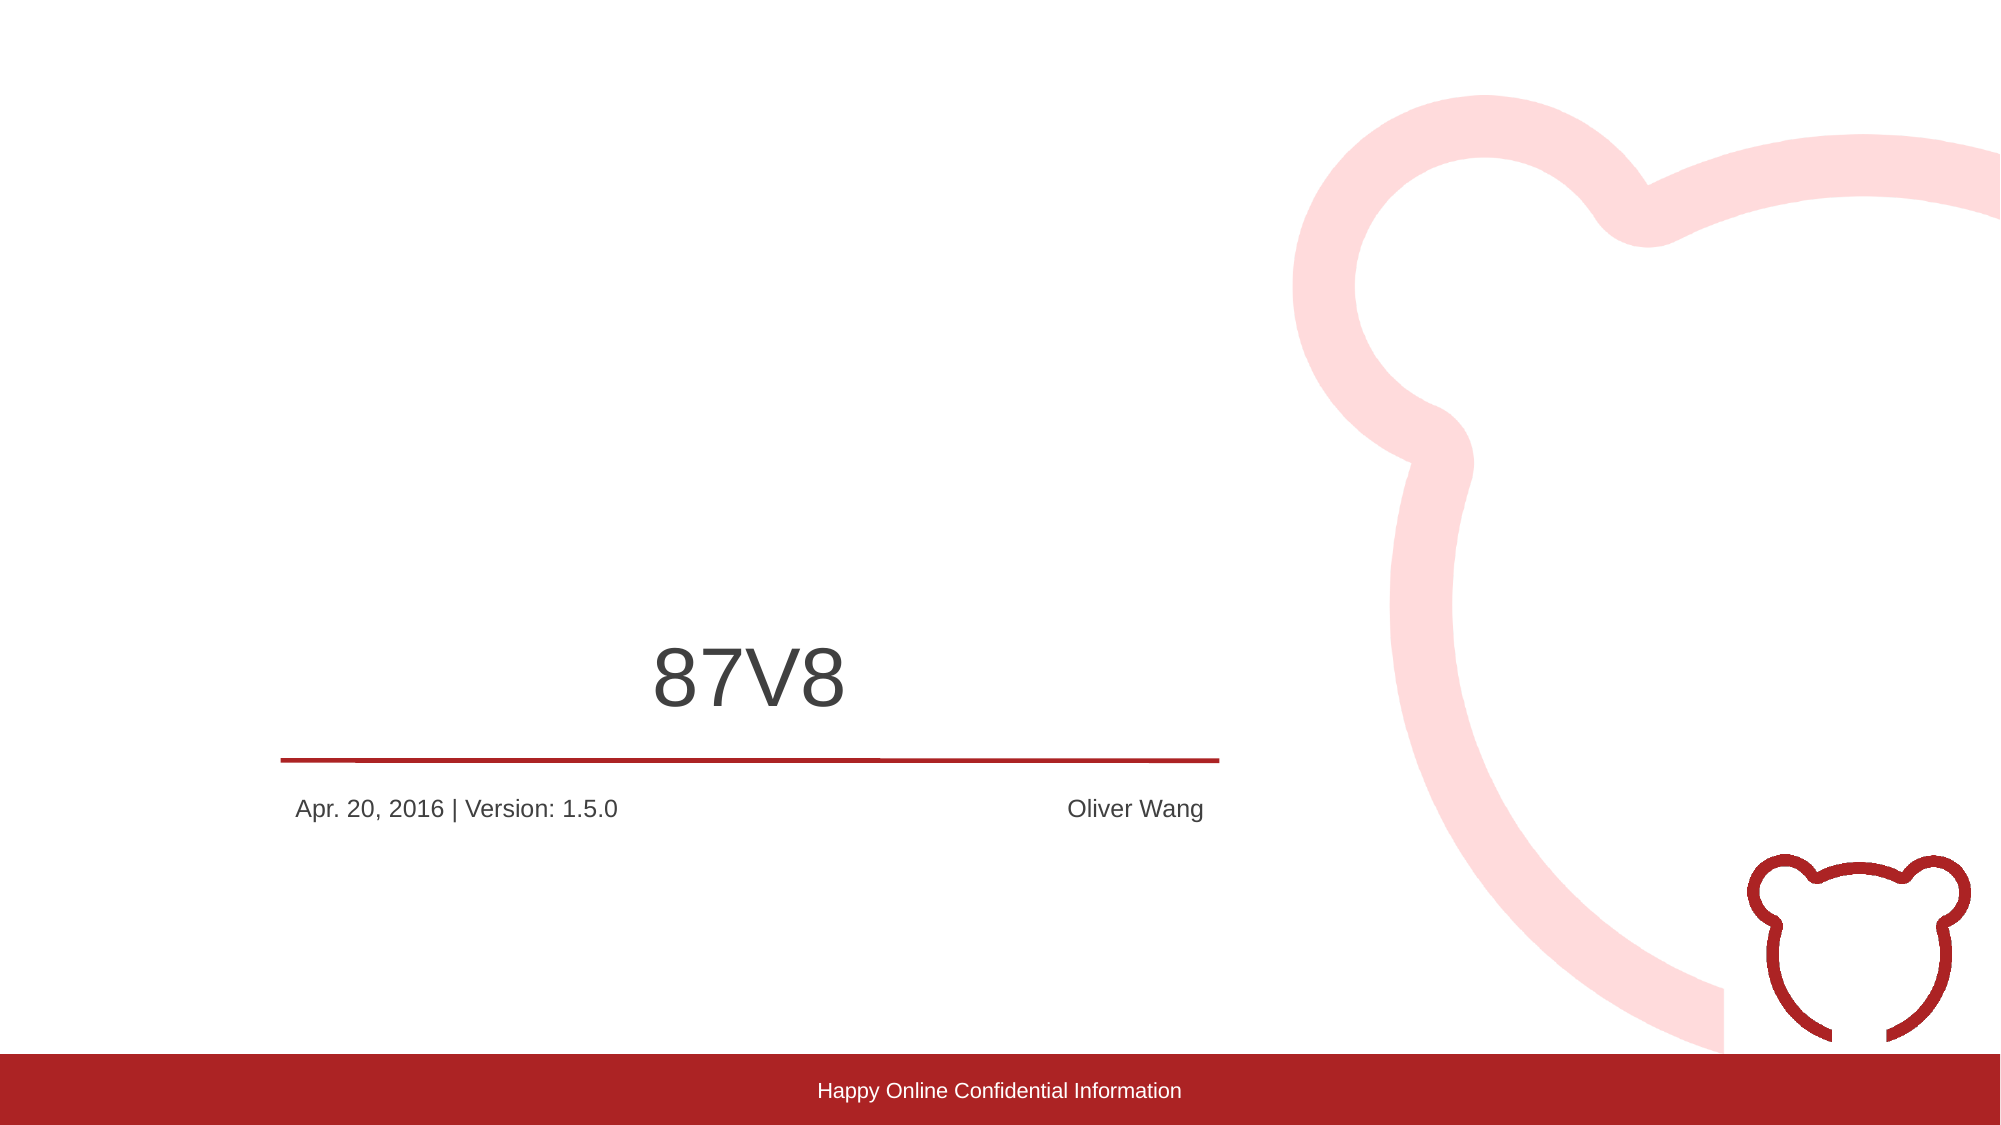

# 87V8
Apr. 20, 2016 | Version: 1.5.0
Oliver Wang